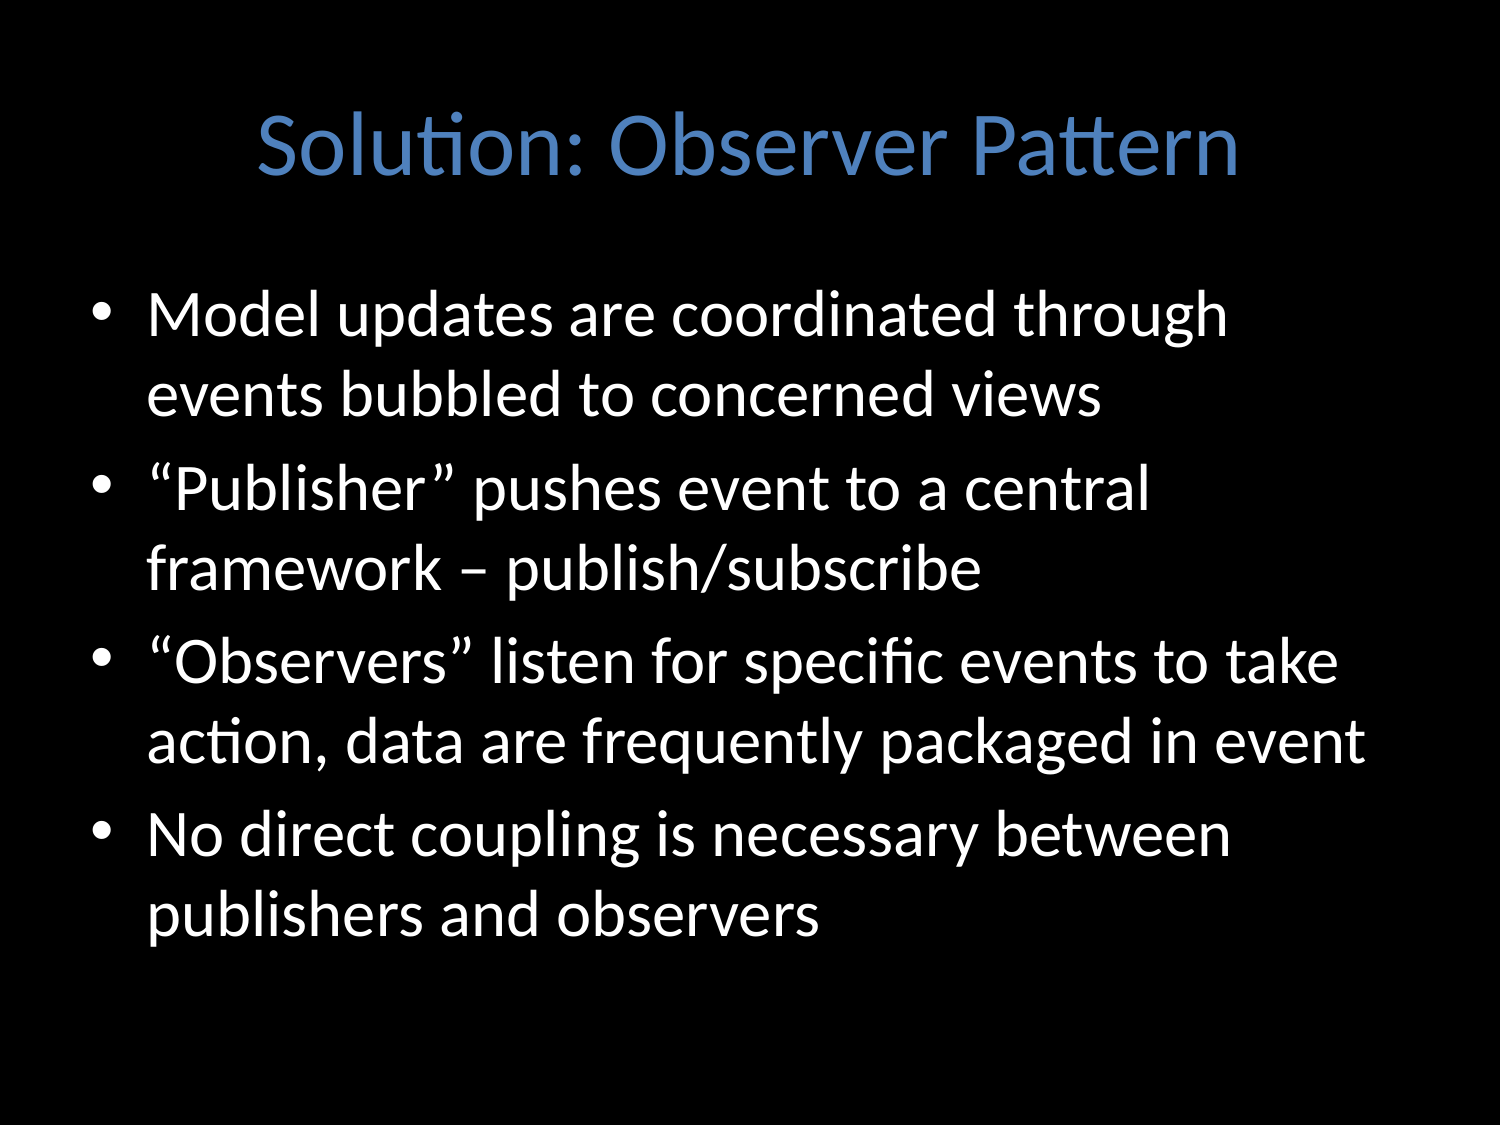

# Solution: Observer Pattern
Model updates are coordinated through events bubbled to concerned views
“Publisher” pushes event to a central framework – publish/subscribe
“Observers” listen for specific events to take action, data are frequently packaged in event
No direct coupling is necessary between publishers and observers